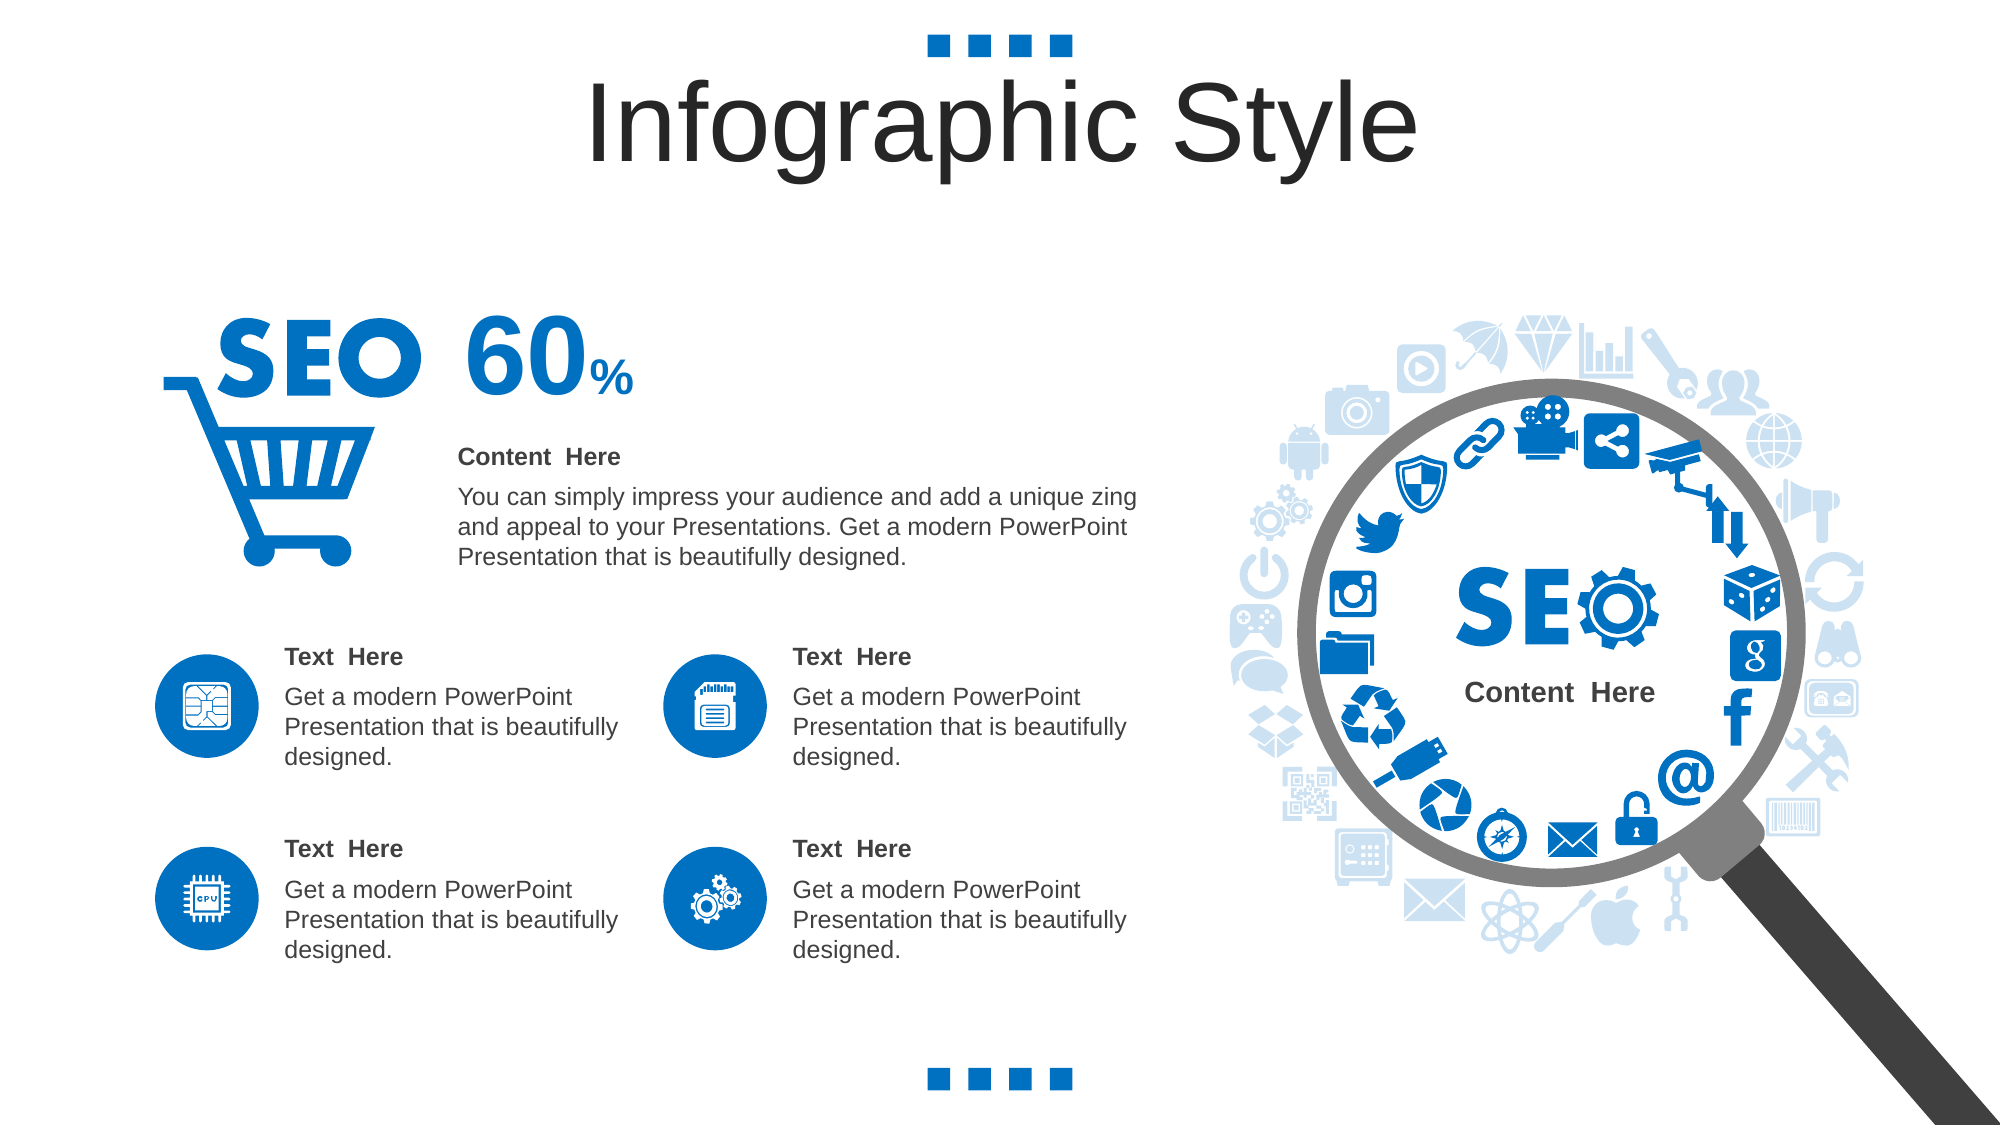

Infographic Style
60%

Content  Here
You can simply impress your audience and add a unique zing and appeal to your Presentations. Get a modern PowerPoint  Presentation that is beautifully designed.

Text  Here
Get a modern PowerPoint  Presentation that is beautifully designed.
Text  Here
Get a modern PowerPoint  Presentation that is beautifully designed.

Content  Here

Text  Here
Get a modern PowerPoint  Presentation that is beautifully designed.
Text  Here
Get a modern PowerPoint  Presentation that is beautifully designed.